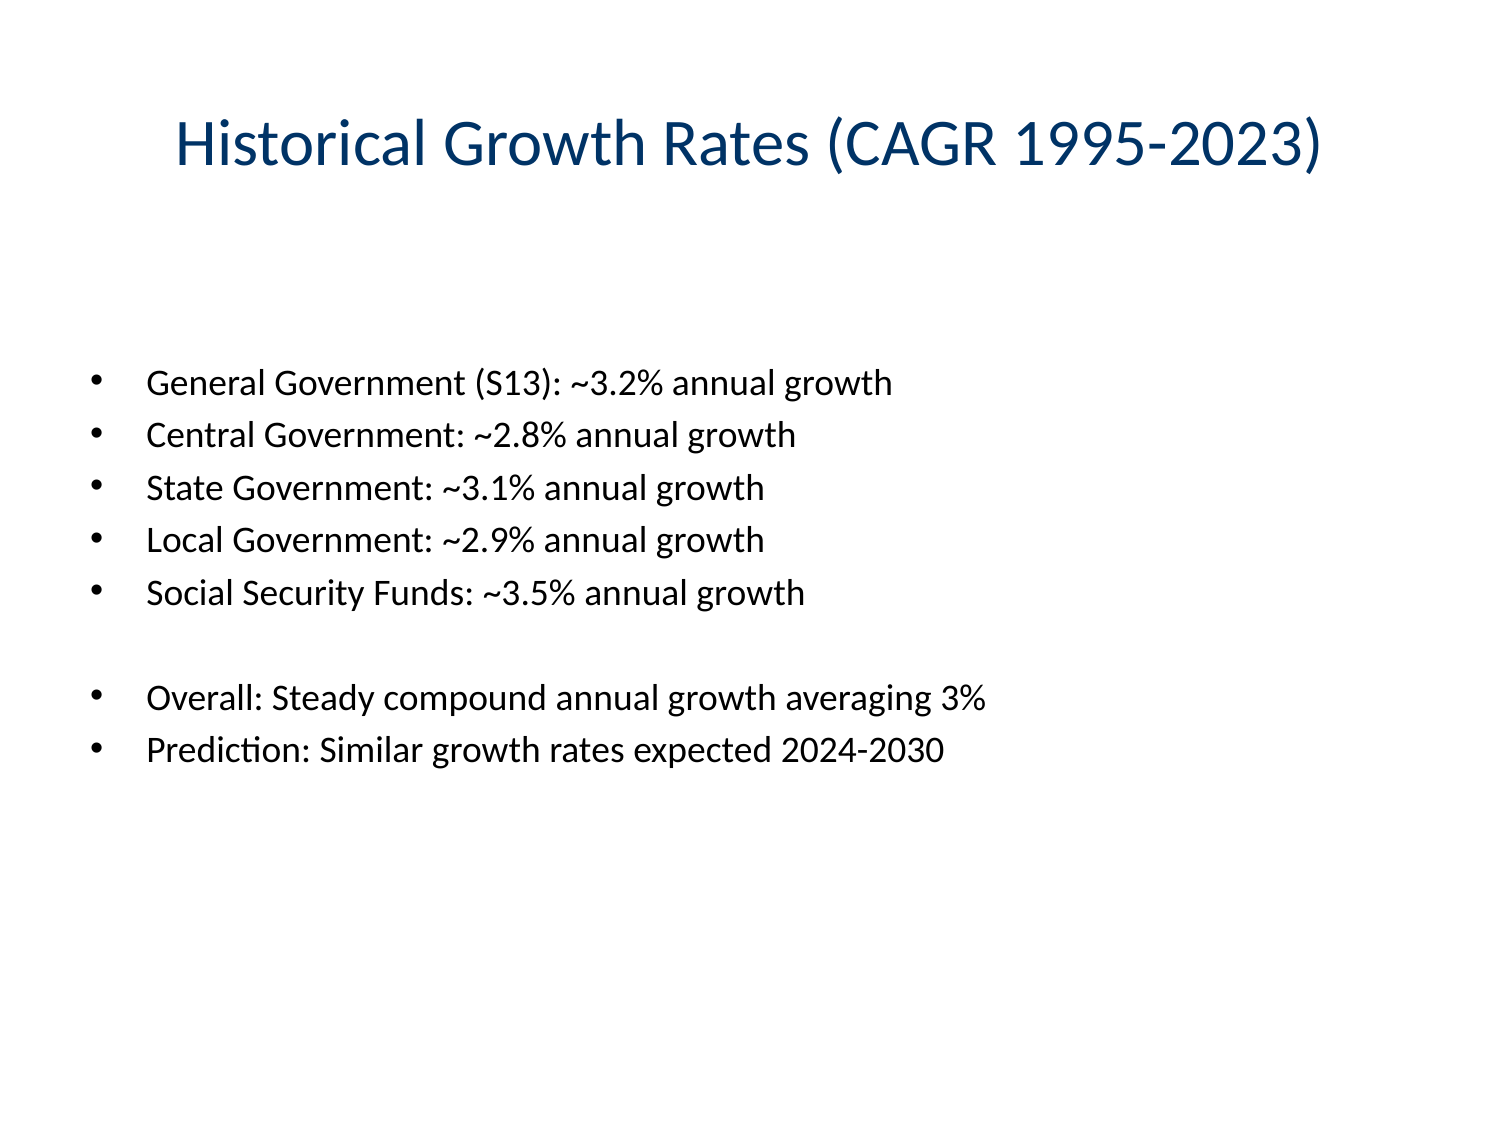

# Historical Growth Rates (CAGR 1995-2023)

General Government (S13): ~3.2% annual growth
Central Government: ~2.8% annual growth
State Government: ~3.1% annual growth
Local Government: ~2.9% annual growth
Social Security Funds: ~3.5% annual growth

Overall: Steady compound annual growth averaging 3%
Prediction: Similar growth rates expected 2024-2030